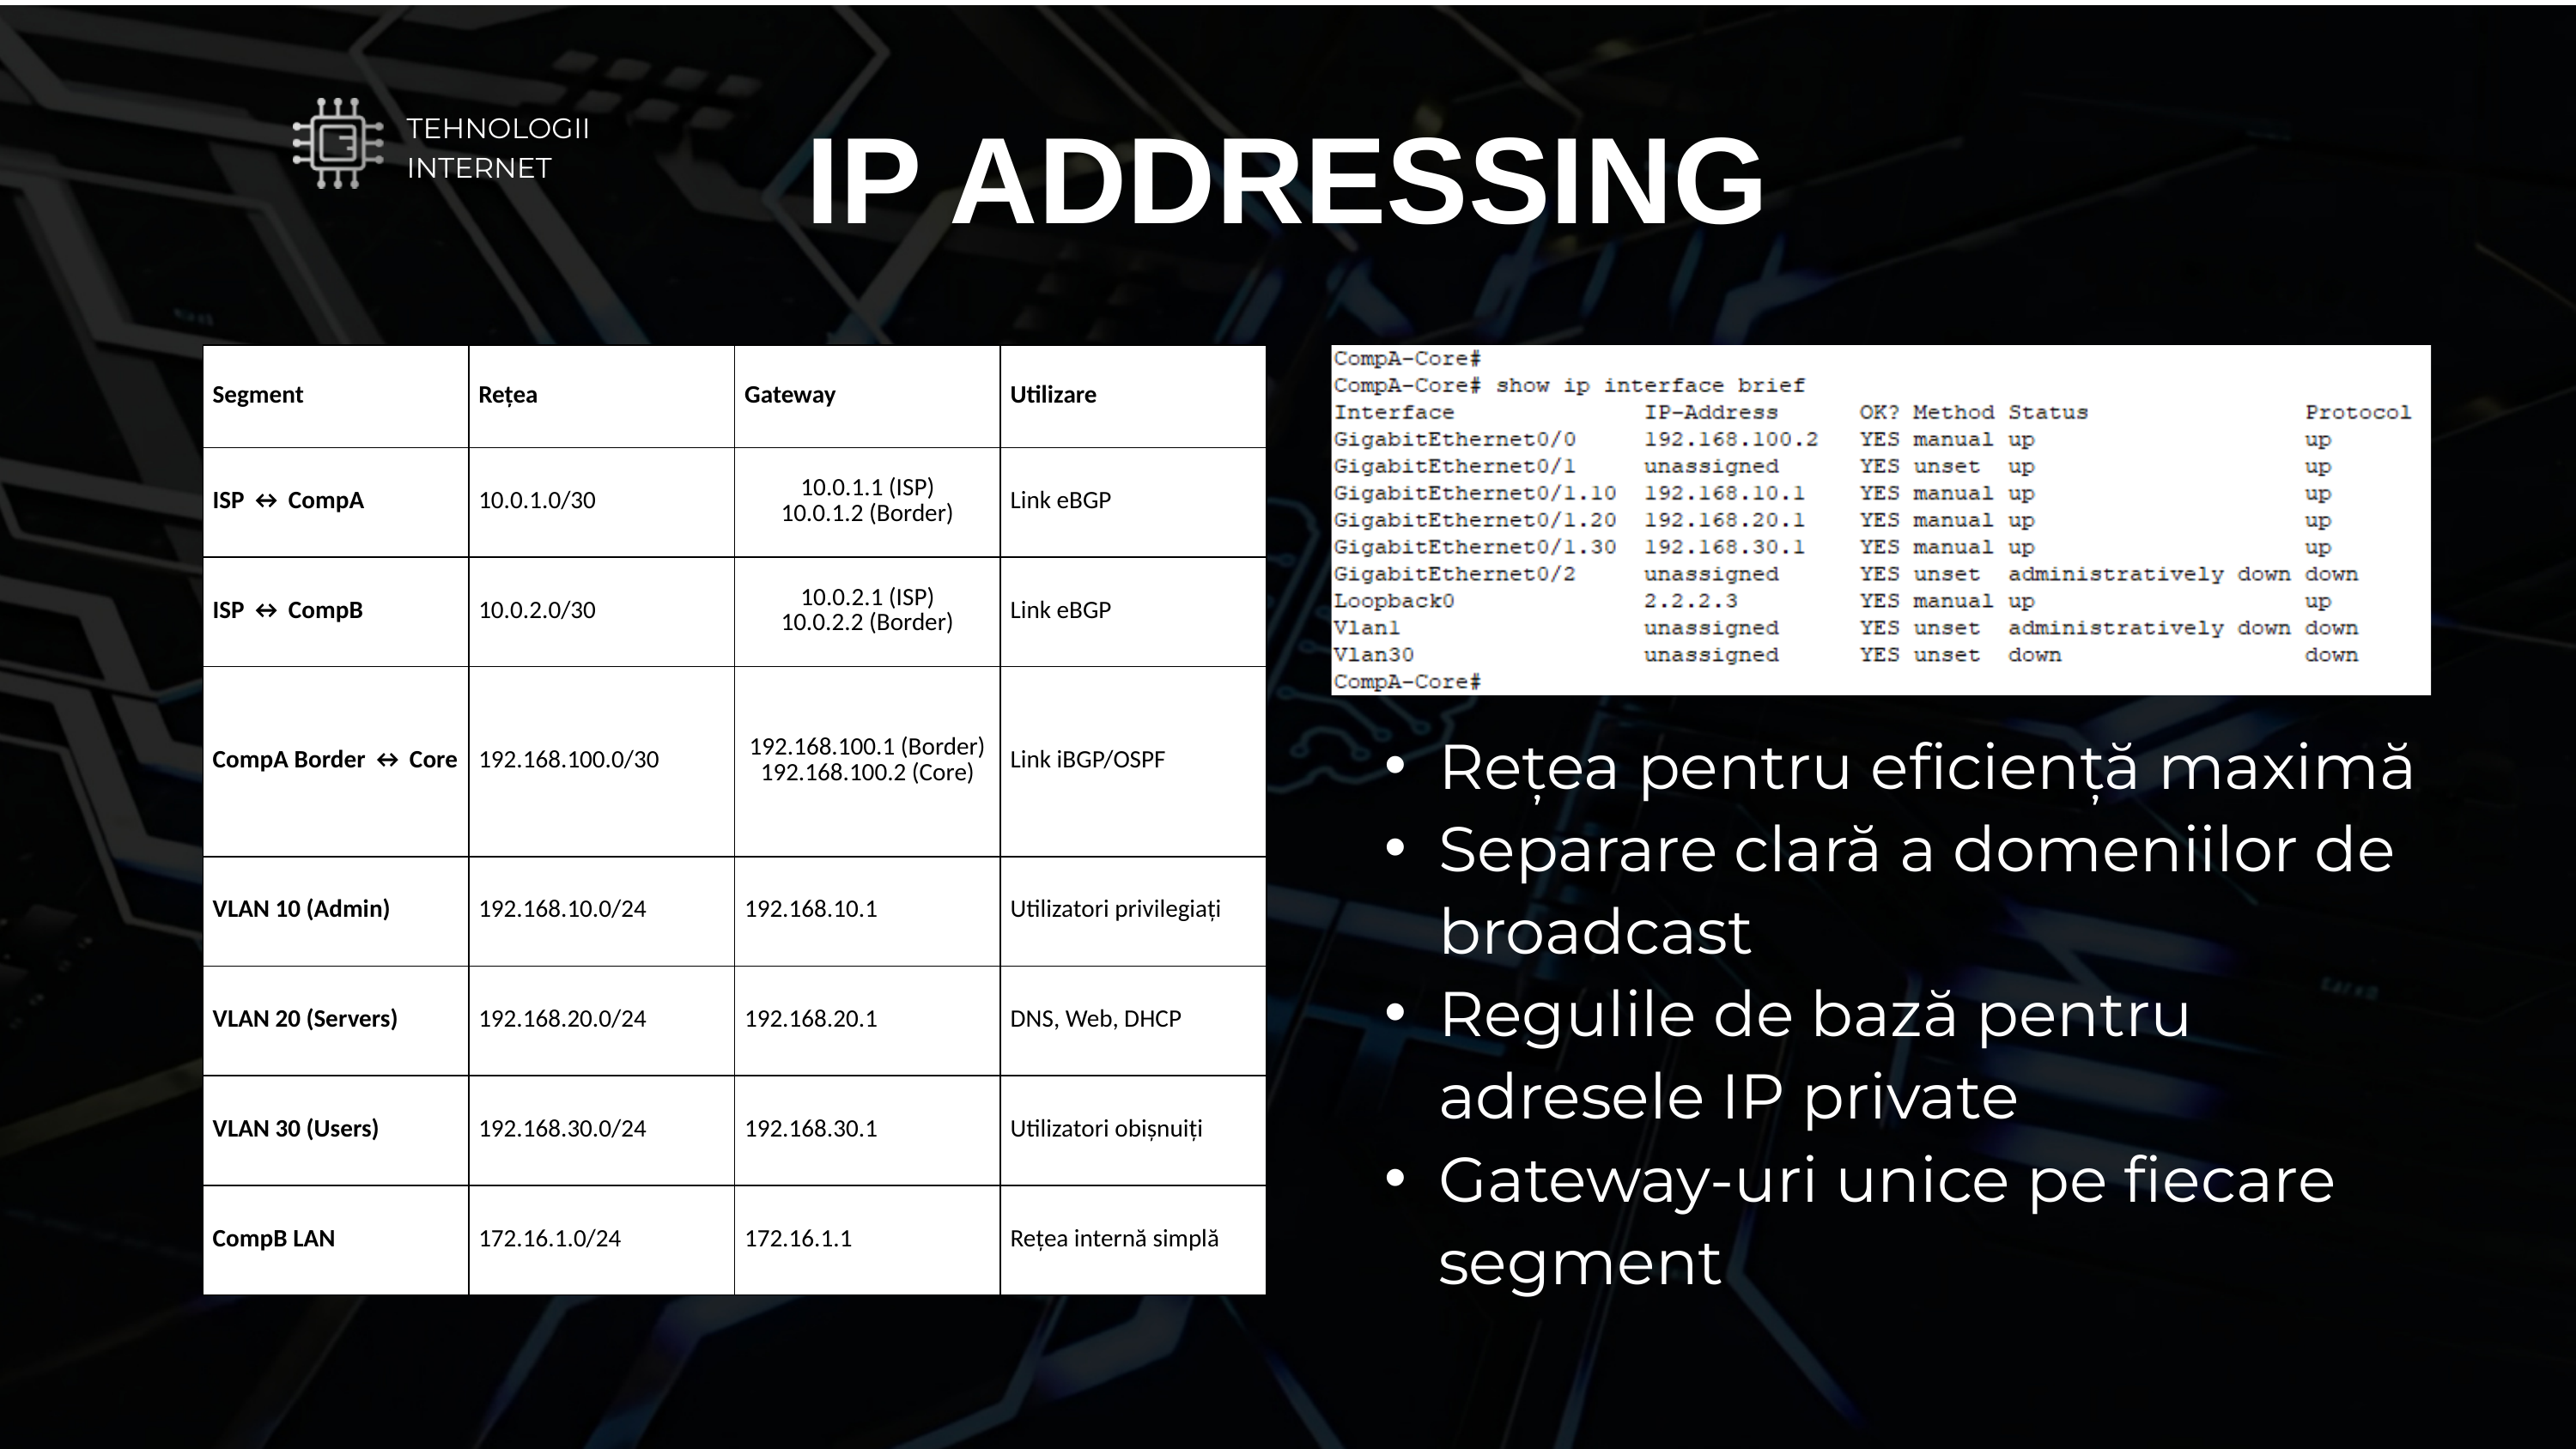

IP ADDRESSING

TEHNOLOGII INTERNET

| Segment | Rețea | Gateway | Utilizare |
| --- | --- | --- | --- |
| ISP ↔ CompA | 10.0.1.0/30 | 10.0.1.1 (ISP) 10.0.1.2 (Border) | Link eBGP |
| ISP ↔ CompB | 10.0.2.0/30 | 10.0.2.1 (ISP) 10.0.2.2 (Border) | Link eBGP |
| CompA Border ↔ Core | 192.168.100.0/30 | 192.168.100.1 (Border) 192.168.100.2 (Core) | Link iBGP/OSPF |
| VLAN 10 (Admin) | 192.168.10.0/24 | 192.168.10.1 | Utilizatori privilegiați |
| VLAN 20 (Servers) | 192.168.20.0/24 | 192.168.20.1 | DNS, Web, DHCP |
| VLAN 30 (Users) | 192.168.30.0/24 | 192.168.30.1 | Utilizatori obișnuiți |
| CompB LAN | 172.16.1.0/24 | 172.16.1.1 | Rețea internă simplă |

Rețea pentru eficiență maximă
Separare clară a domeniilor de broadcast
Regulile de bază pentru adresele IP private
Gateway-uri unice pe fiecare segment